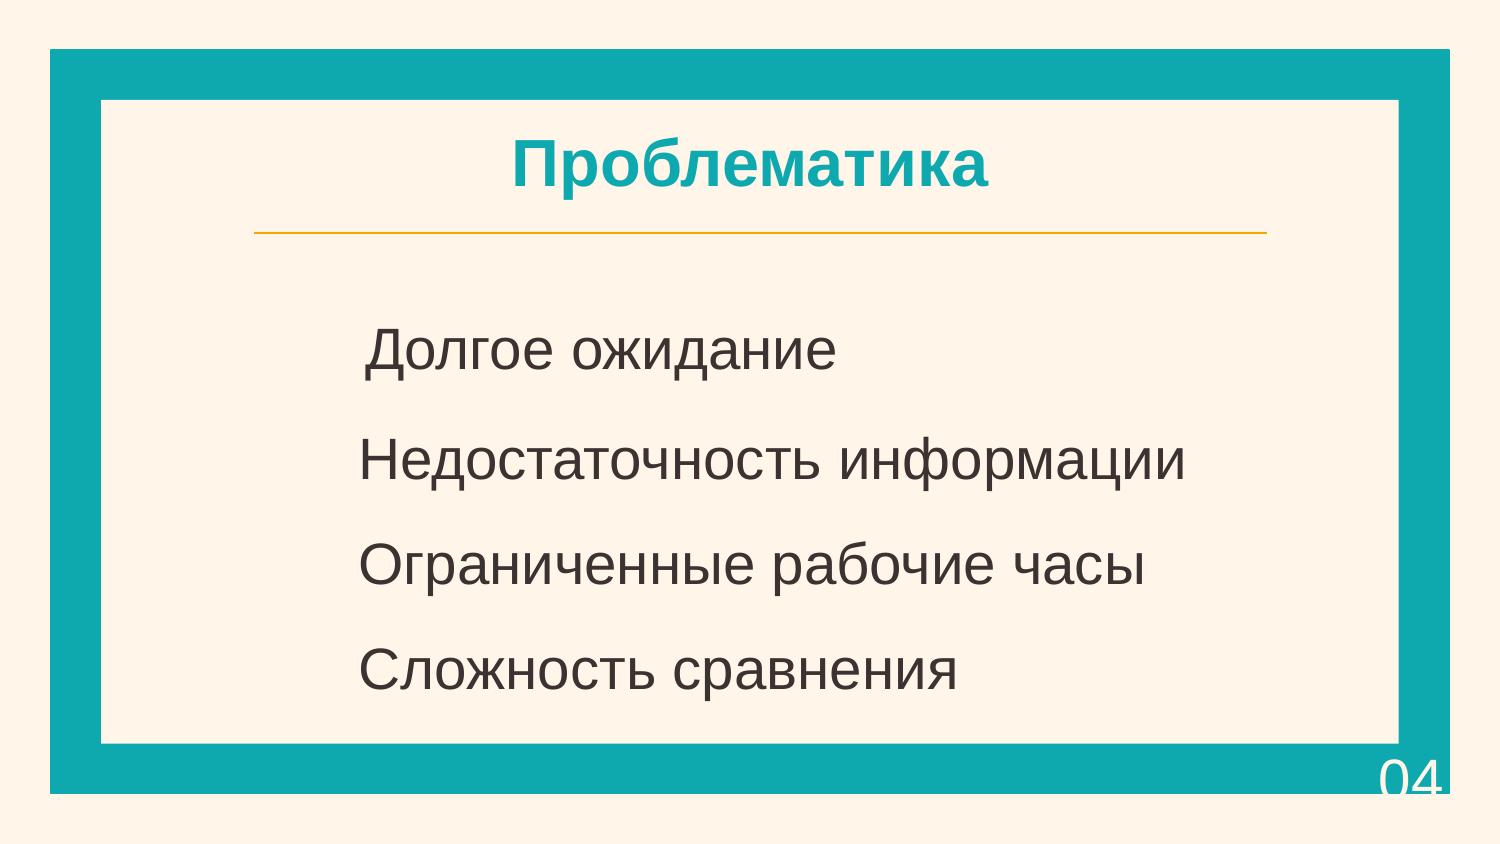

# Проблематика
 Долгое ожидание
 Недостаточность информации
 Ограниченные рабочие часы
 Сложность сравнения

04